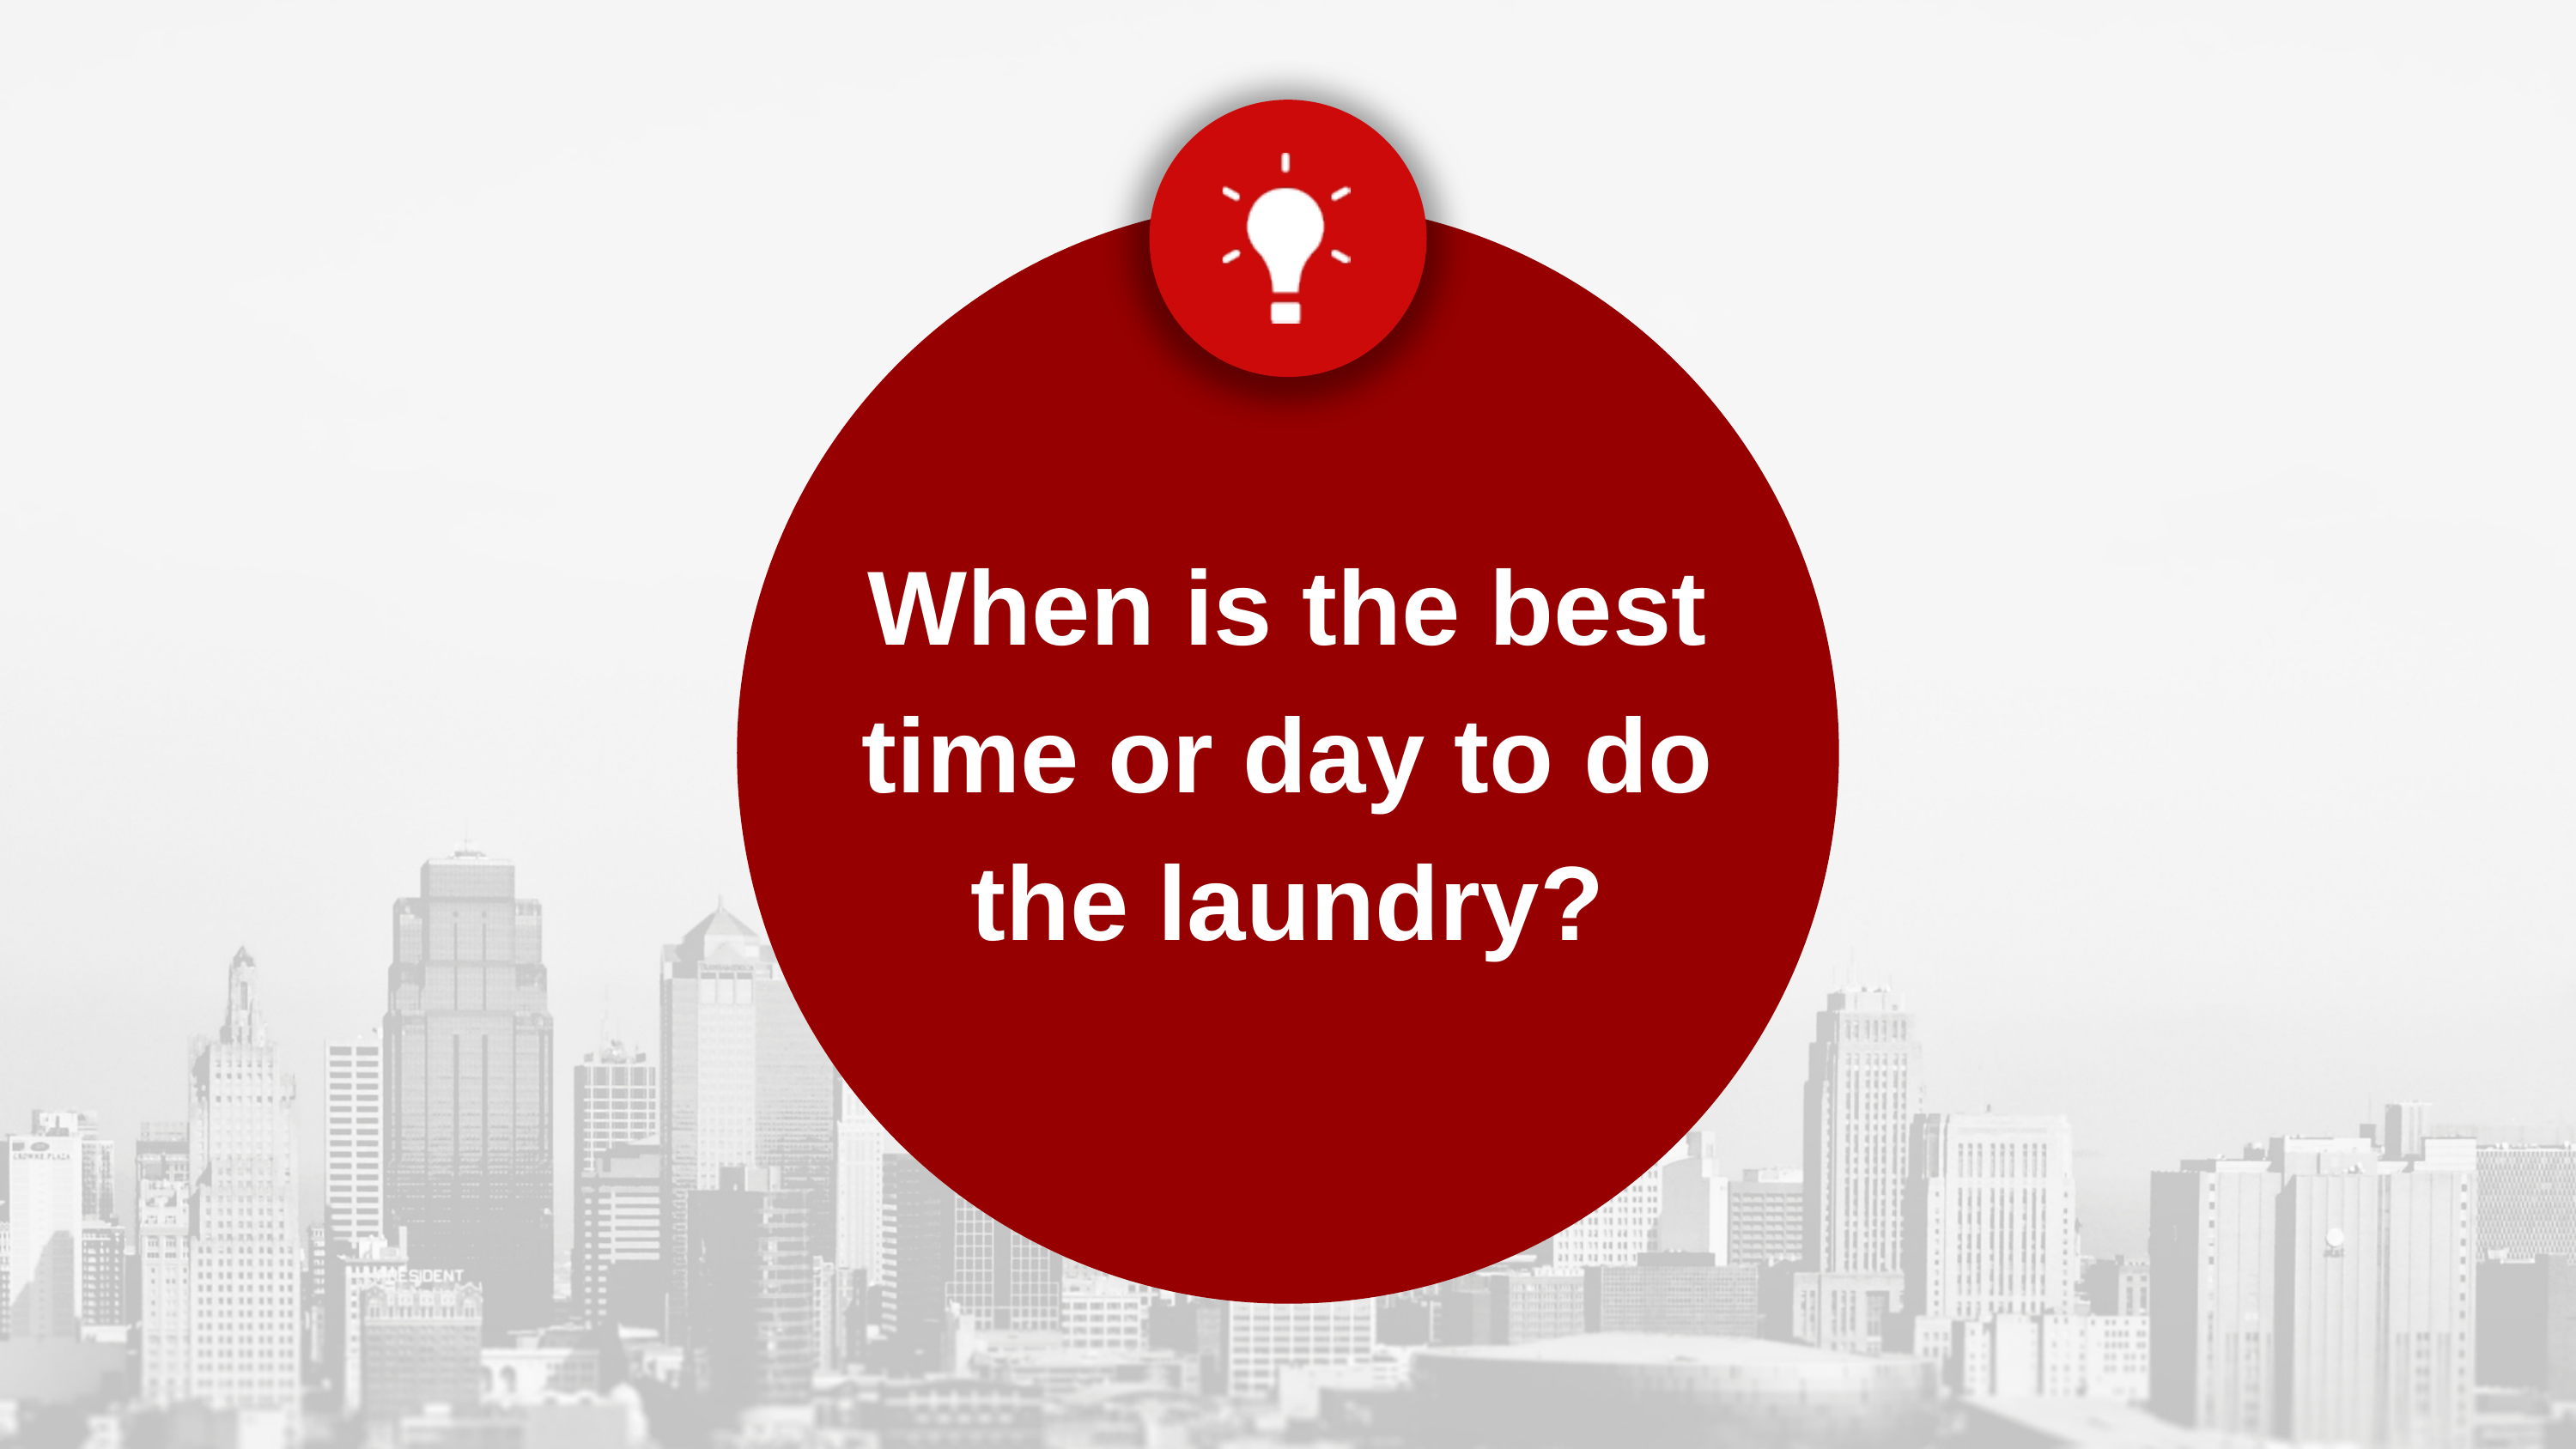

When is the best time or day to do the laundry?